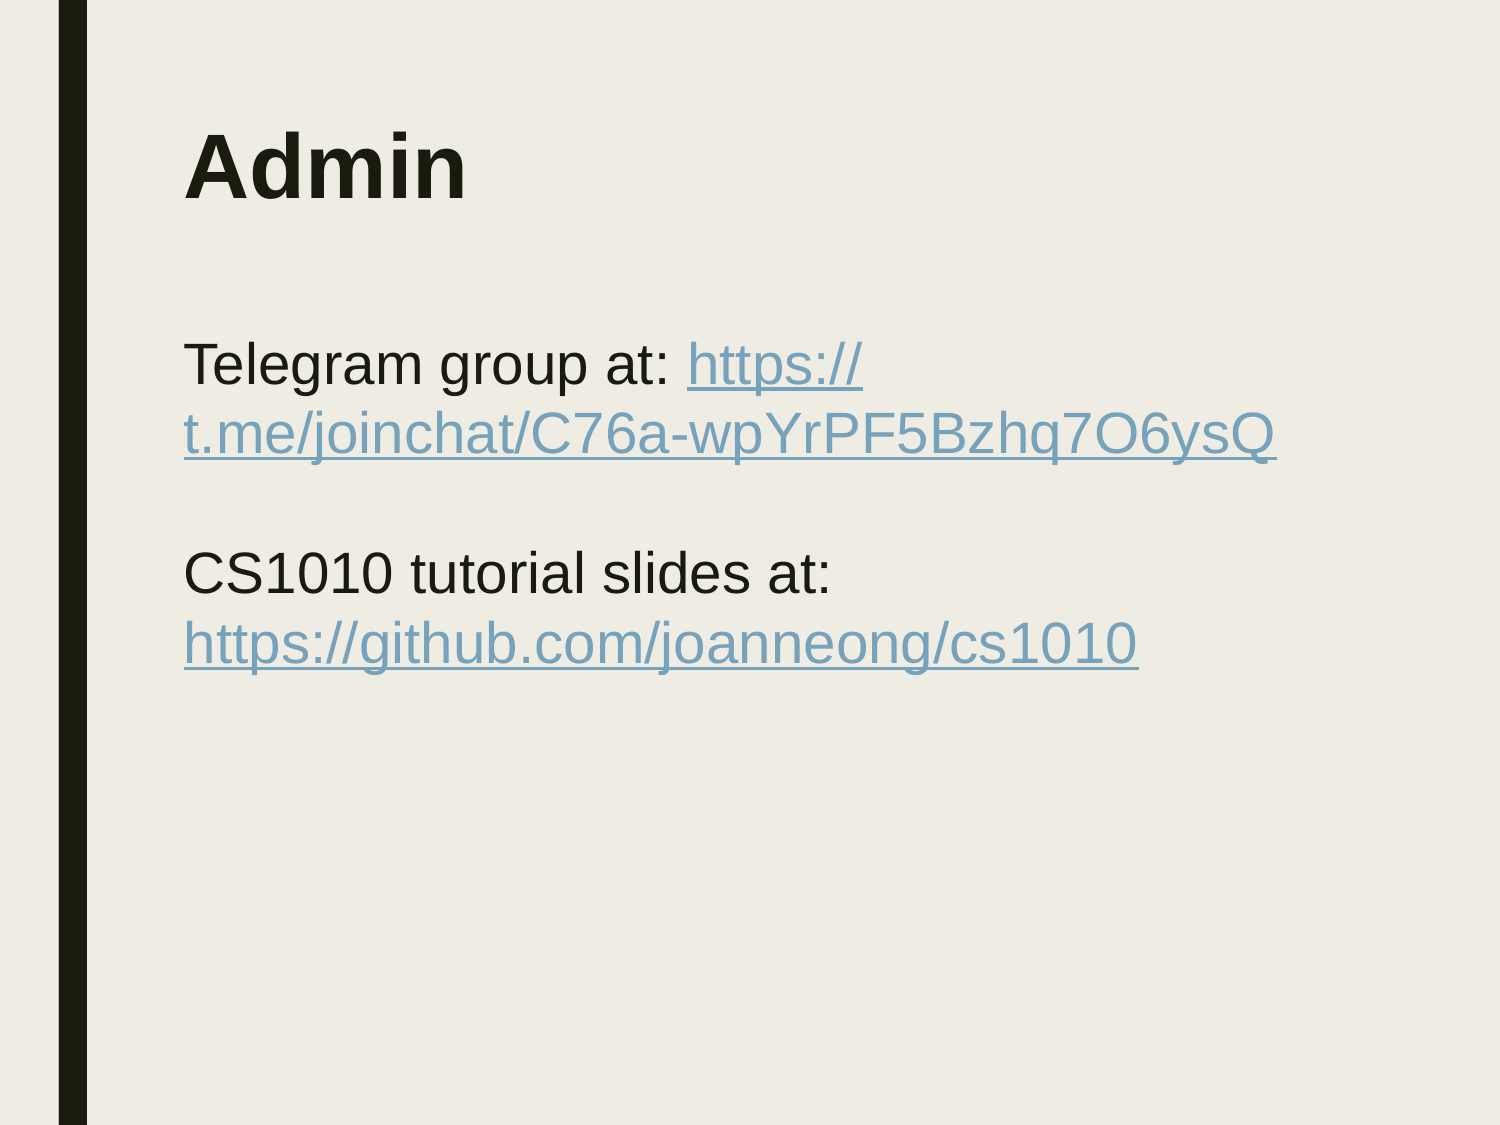

# Admin
Telegram group at: https://t.me/joinchat/C76a-wpYrPF5Bzhq7O6ysQ

CS1010 tutorial slides at:
https://github.com/joanneong/cs1010